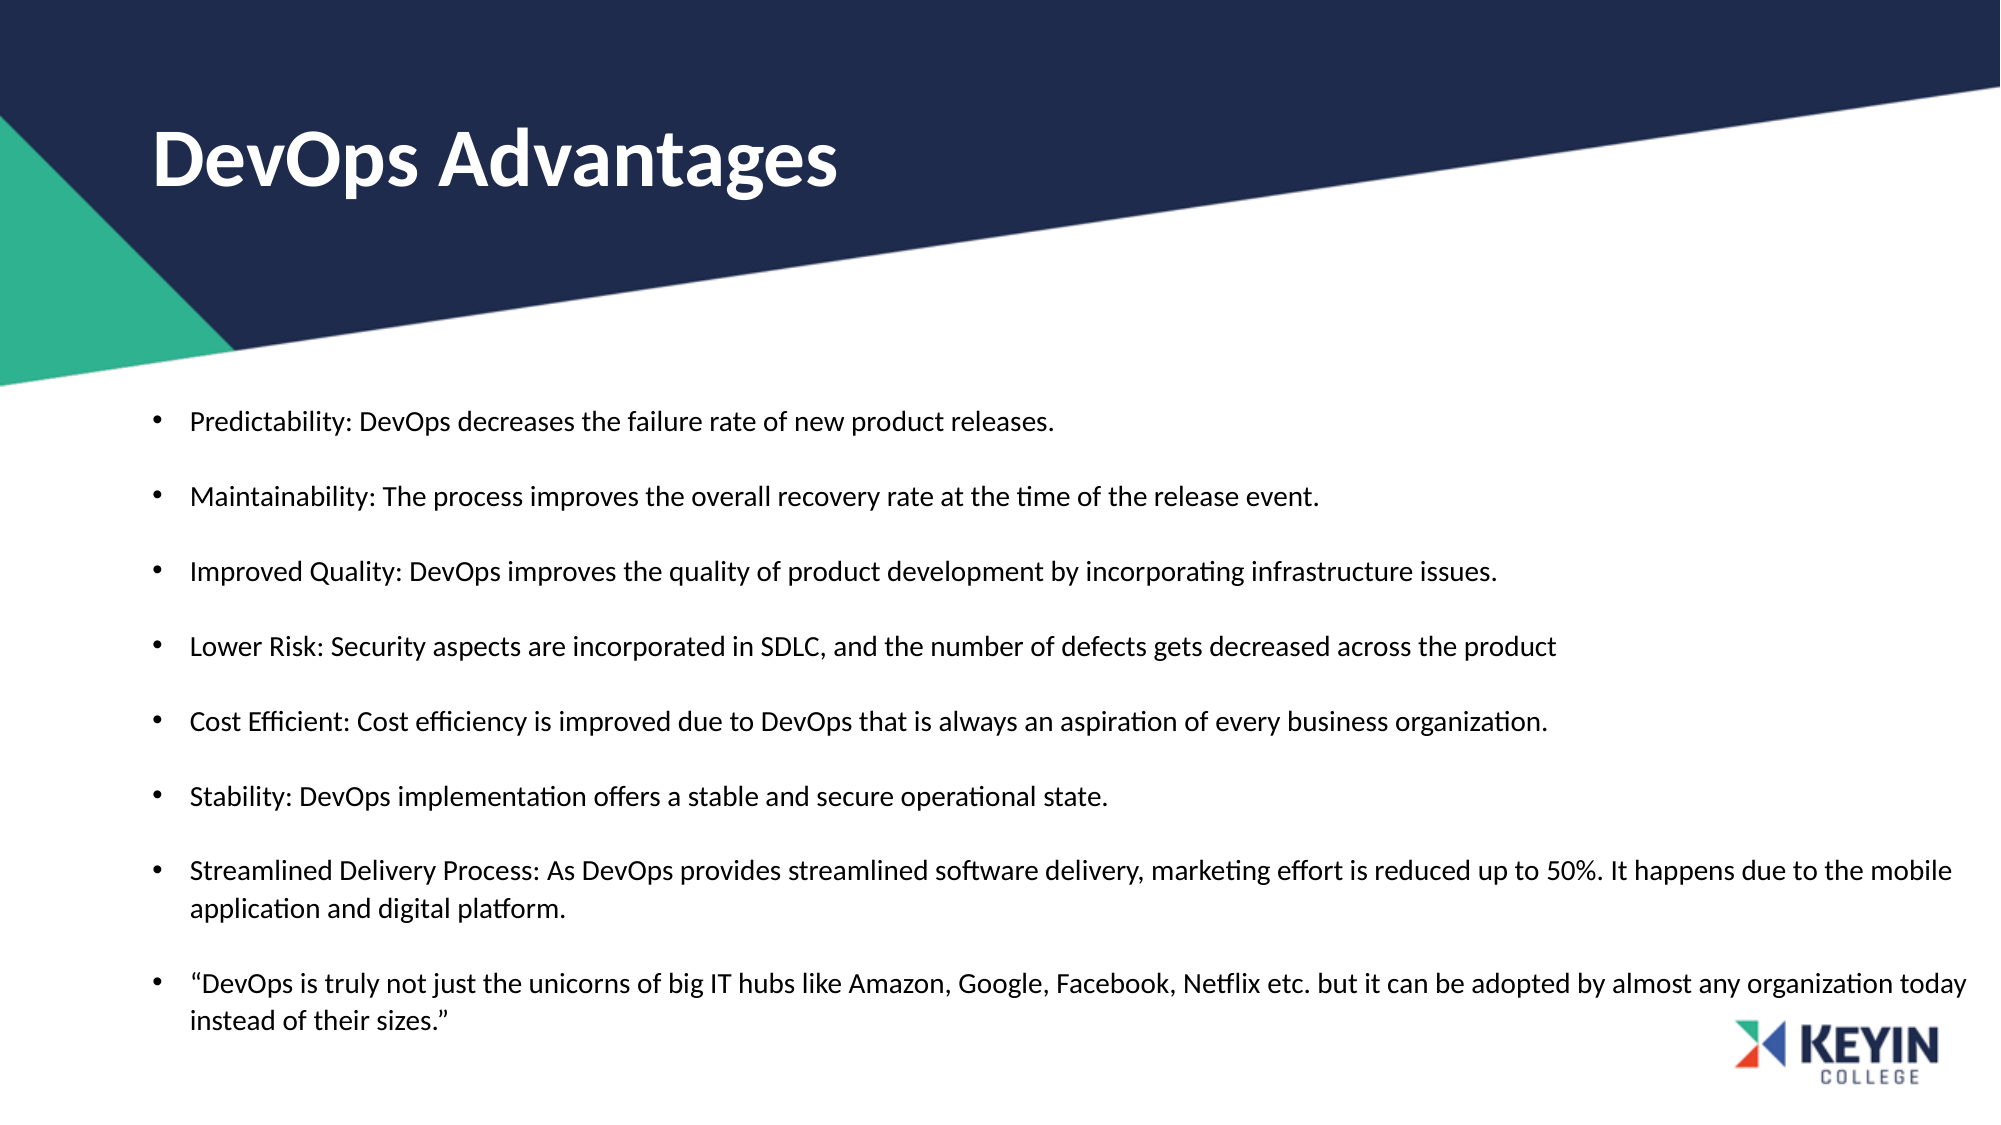

# DevOps Advantages
Predictability: DevOps decreases the failure rate of new product releases.
Maintainability: The process improves the overall recovery rate at the time of the release event.
Improved Quality: DevOps improves the quality of product development by incorporating infrastructure issues.
Lower Risk: Security aspects are incorporated in SDLC, and the number of defects gets decreased across the product
Cost Efficient: Cost efficiency is improved due to DevOps that is always an aspiration of every business organization.
Stability: DevOps implementation offers a stable and secure operational state.
Streamlined Delivery Process: As DevOps provides streamlined software delivery, marketing effort is reduced up to 50%. It happens due to the mobile application and digital platform.
“DevOps is truly not just the unicorns of big IT hubs like Amazon, Google, Facebook, Netflix etc. but it can be adopted by almost any organization today instead of their sizes.”